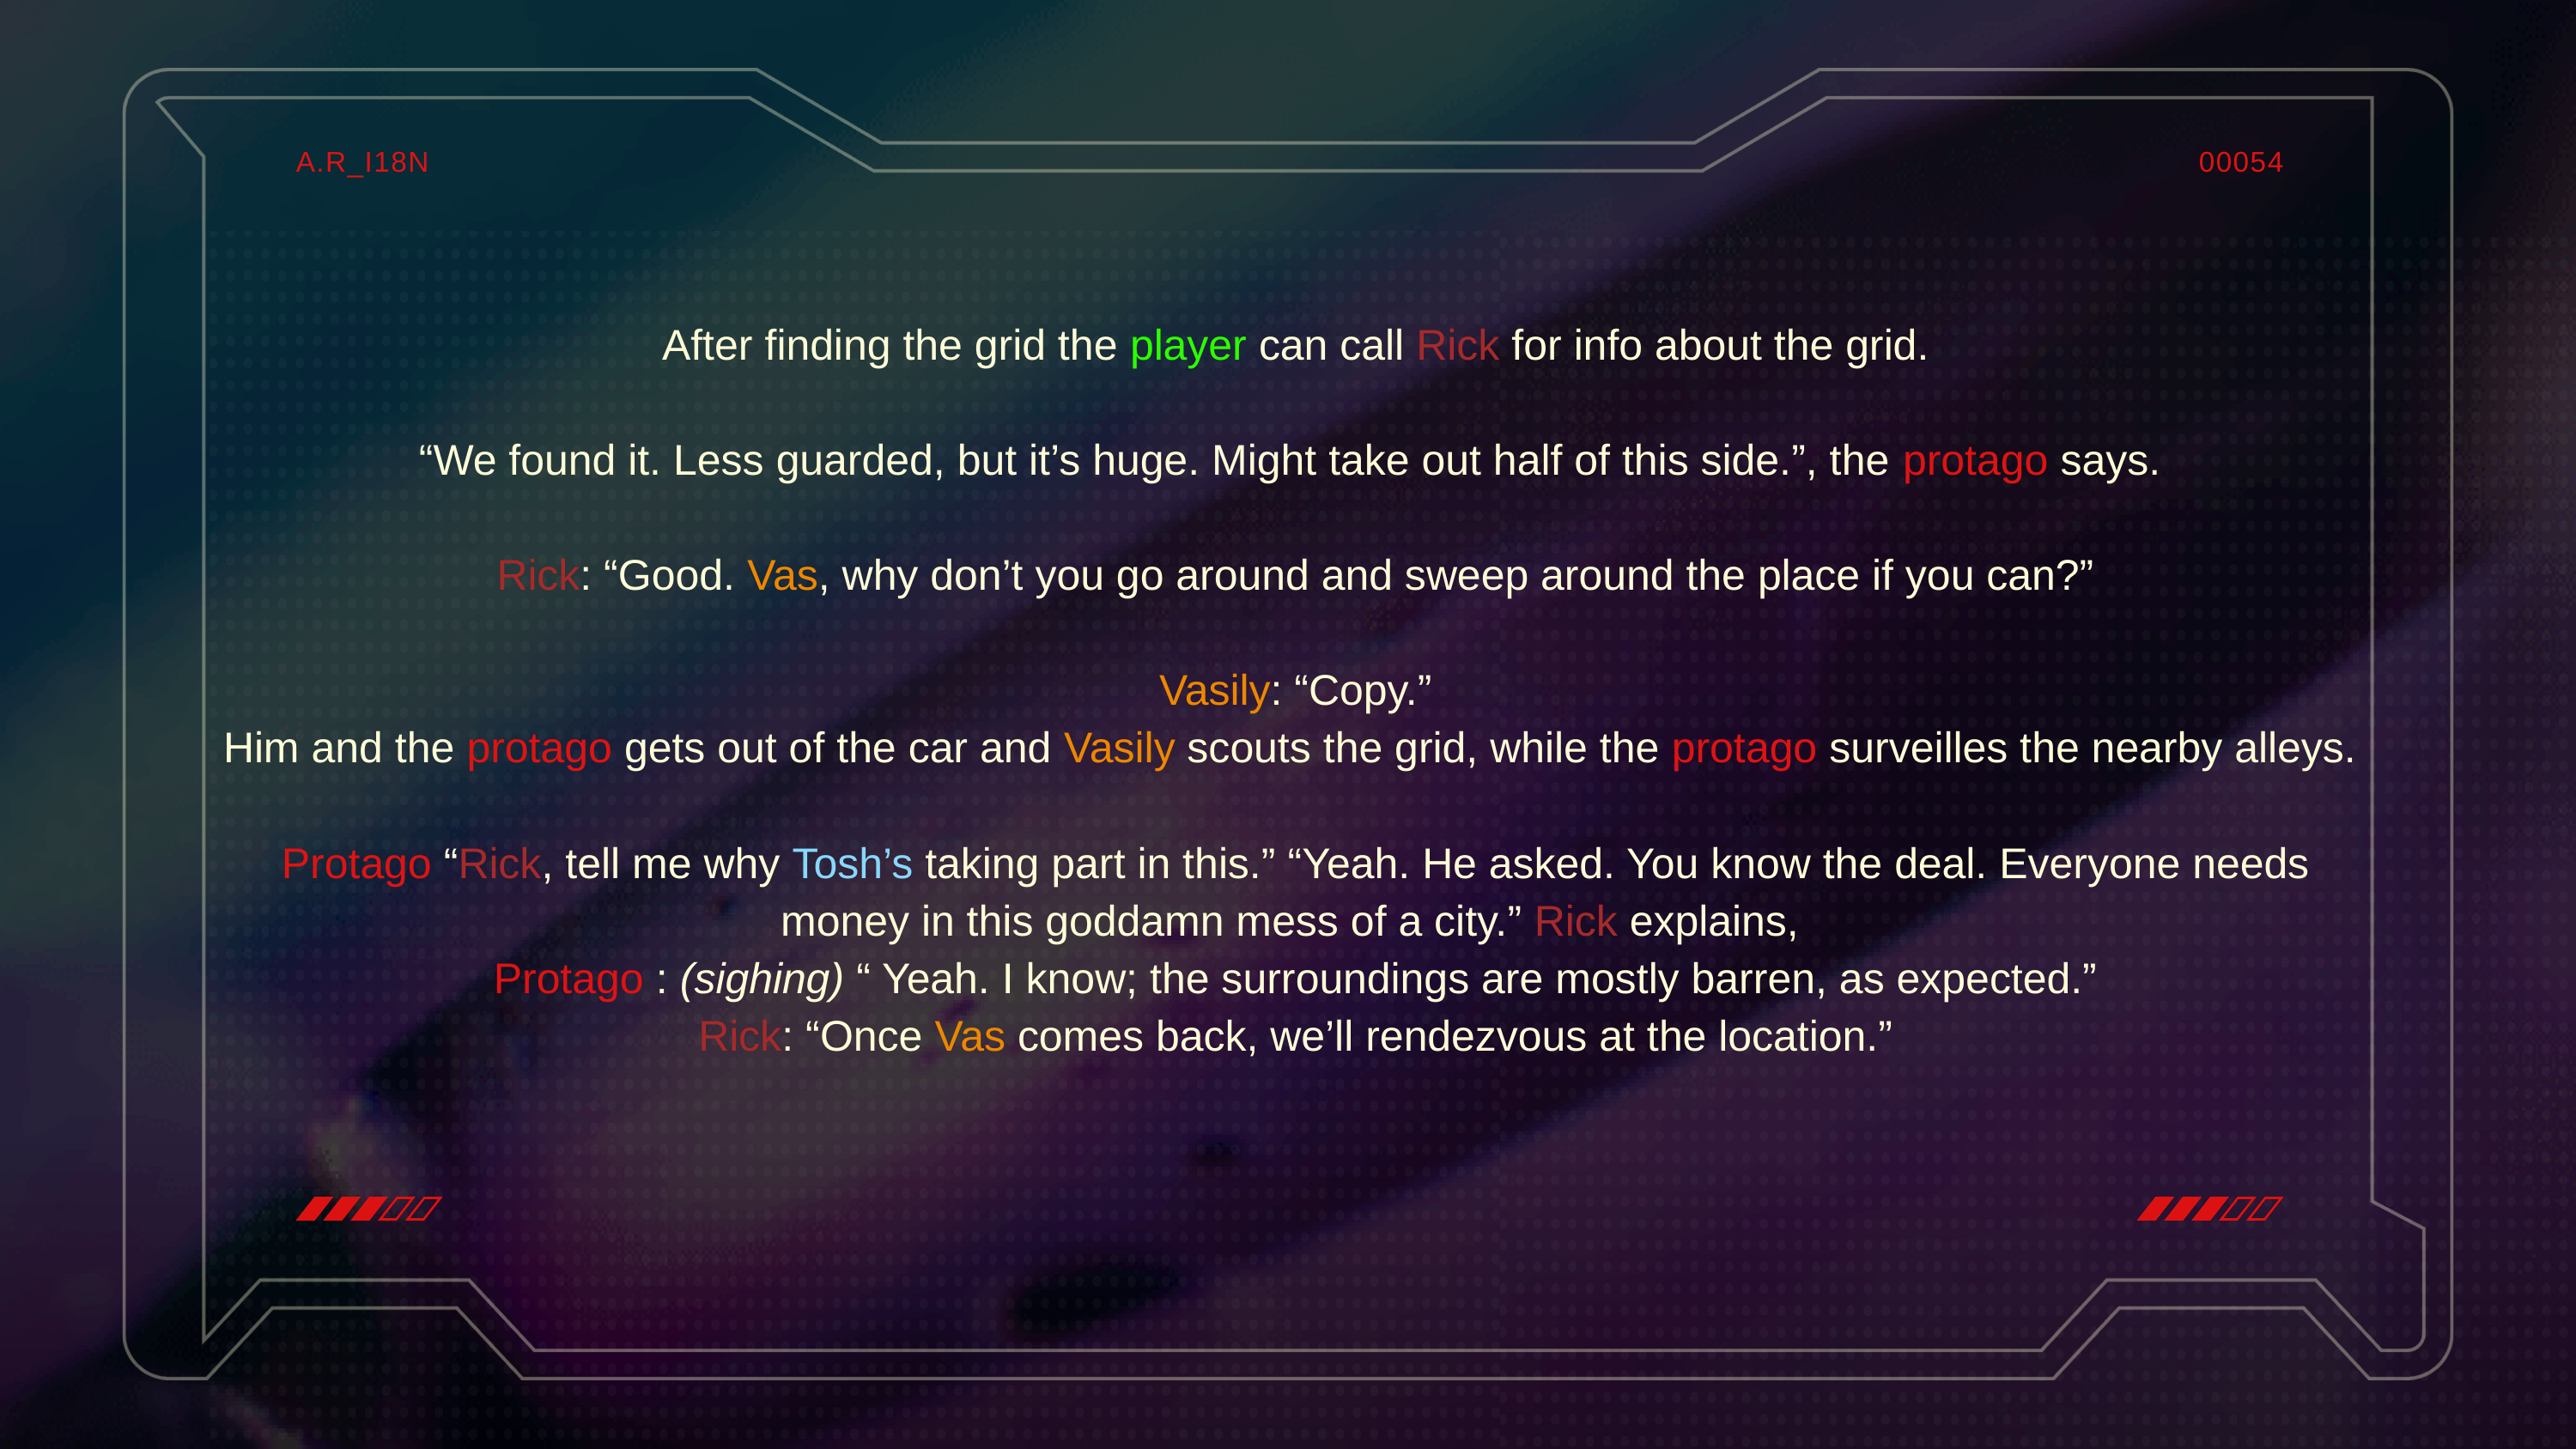

A.R_I18N
00054

After finding the grid the player can call Rick for info about the grid.

“We found it. Less guarded, but it’s huge. Might take out half of this side.”, the protago says.

Rick: “Good. Vas, why don’t you go around and sweep around the place if you can?”

Vasily: “Copy.”
Him and the protago gets out of the car and Vasily scouts the grid, while the protago surveilles the nearby alleys.

Protago “Rick, tell me why Tosh’s taking part in this.” “Yeah. He asked. You know the deal. Everyone needs money in this goddamn mess of a city.” Rick explains,
Protago : (sighing) “ Yeah. I know; the surroundings are mostly barren, as expected.”
Rick: “Once Vas comes back, we’ll rendezvous at the location.”